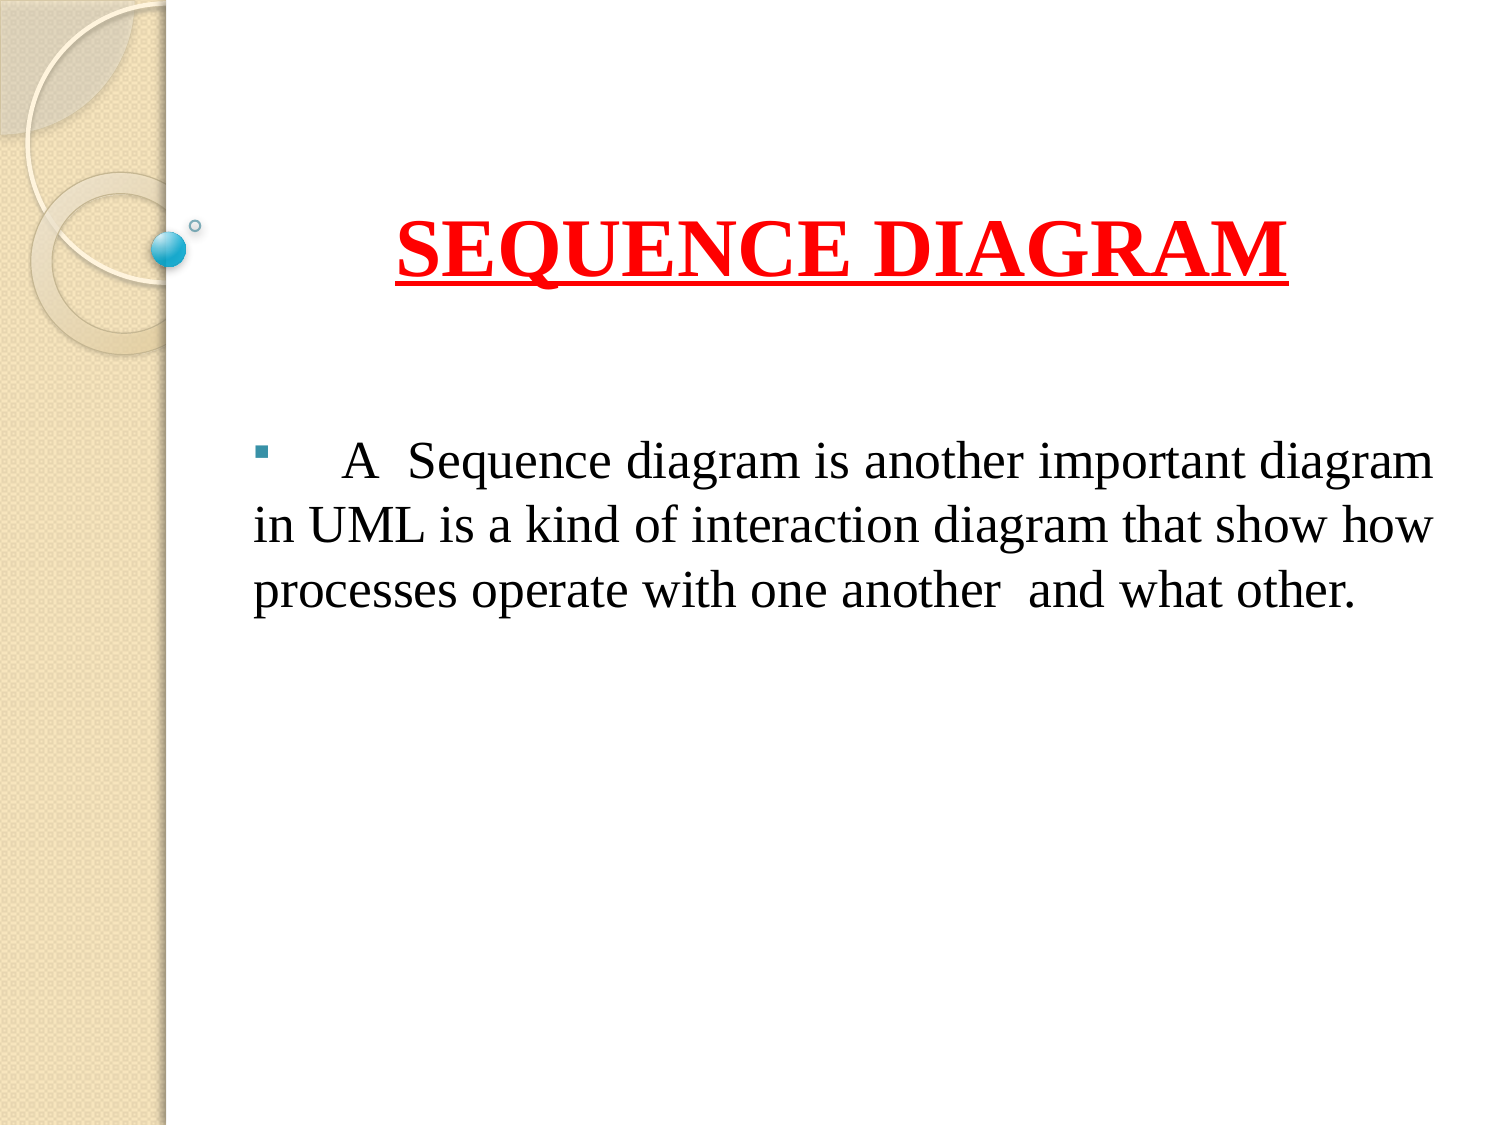

# SEQUENCE DIAGRAM
     A	 Sequence diagram is another important diagram in UML is a kind of interaction diagram that show how processes operate with one another  and what other.